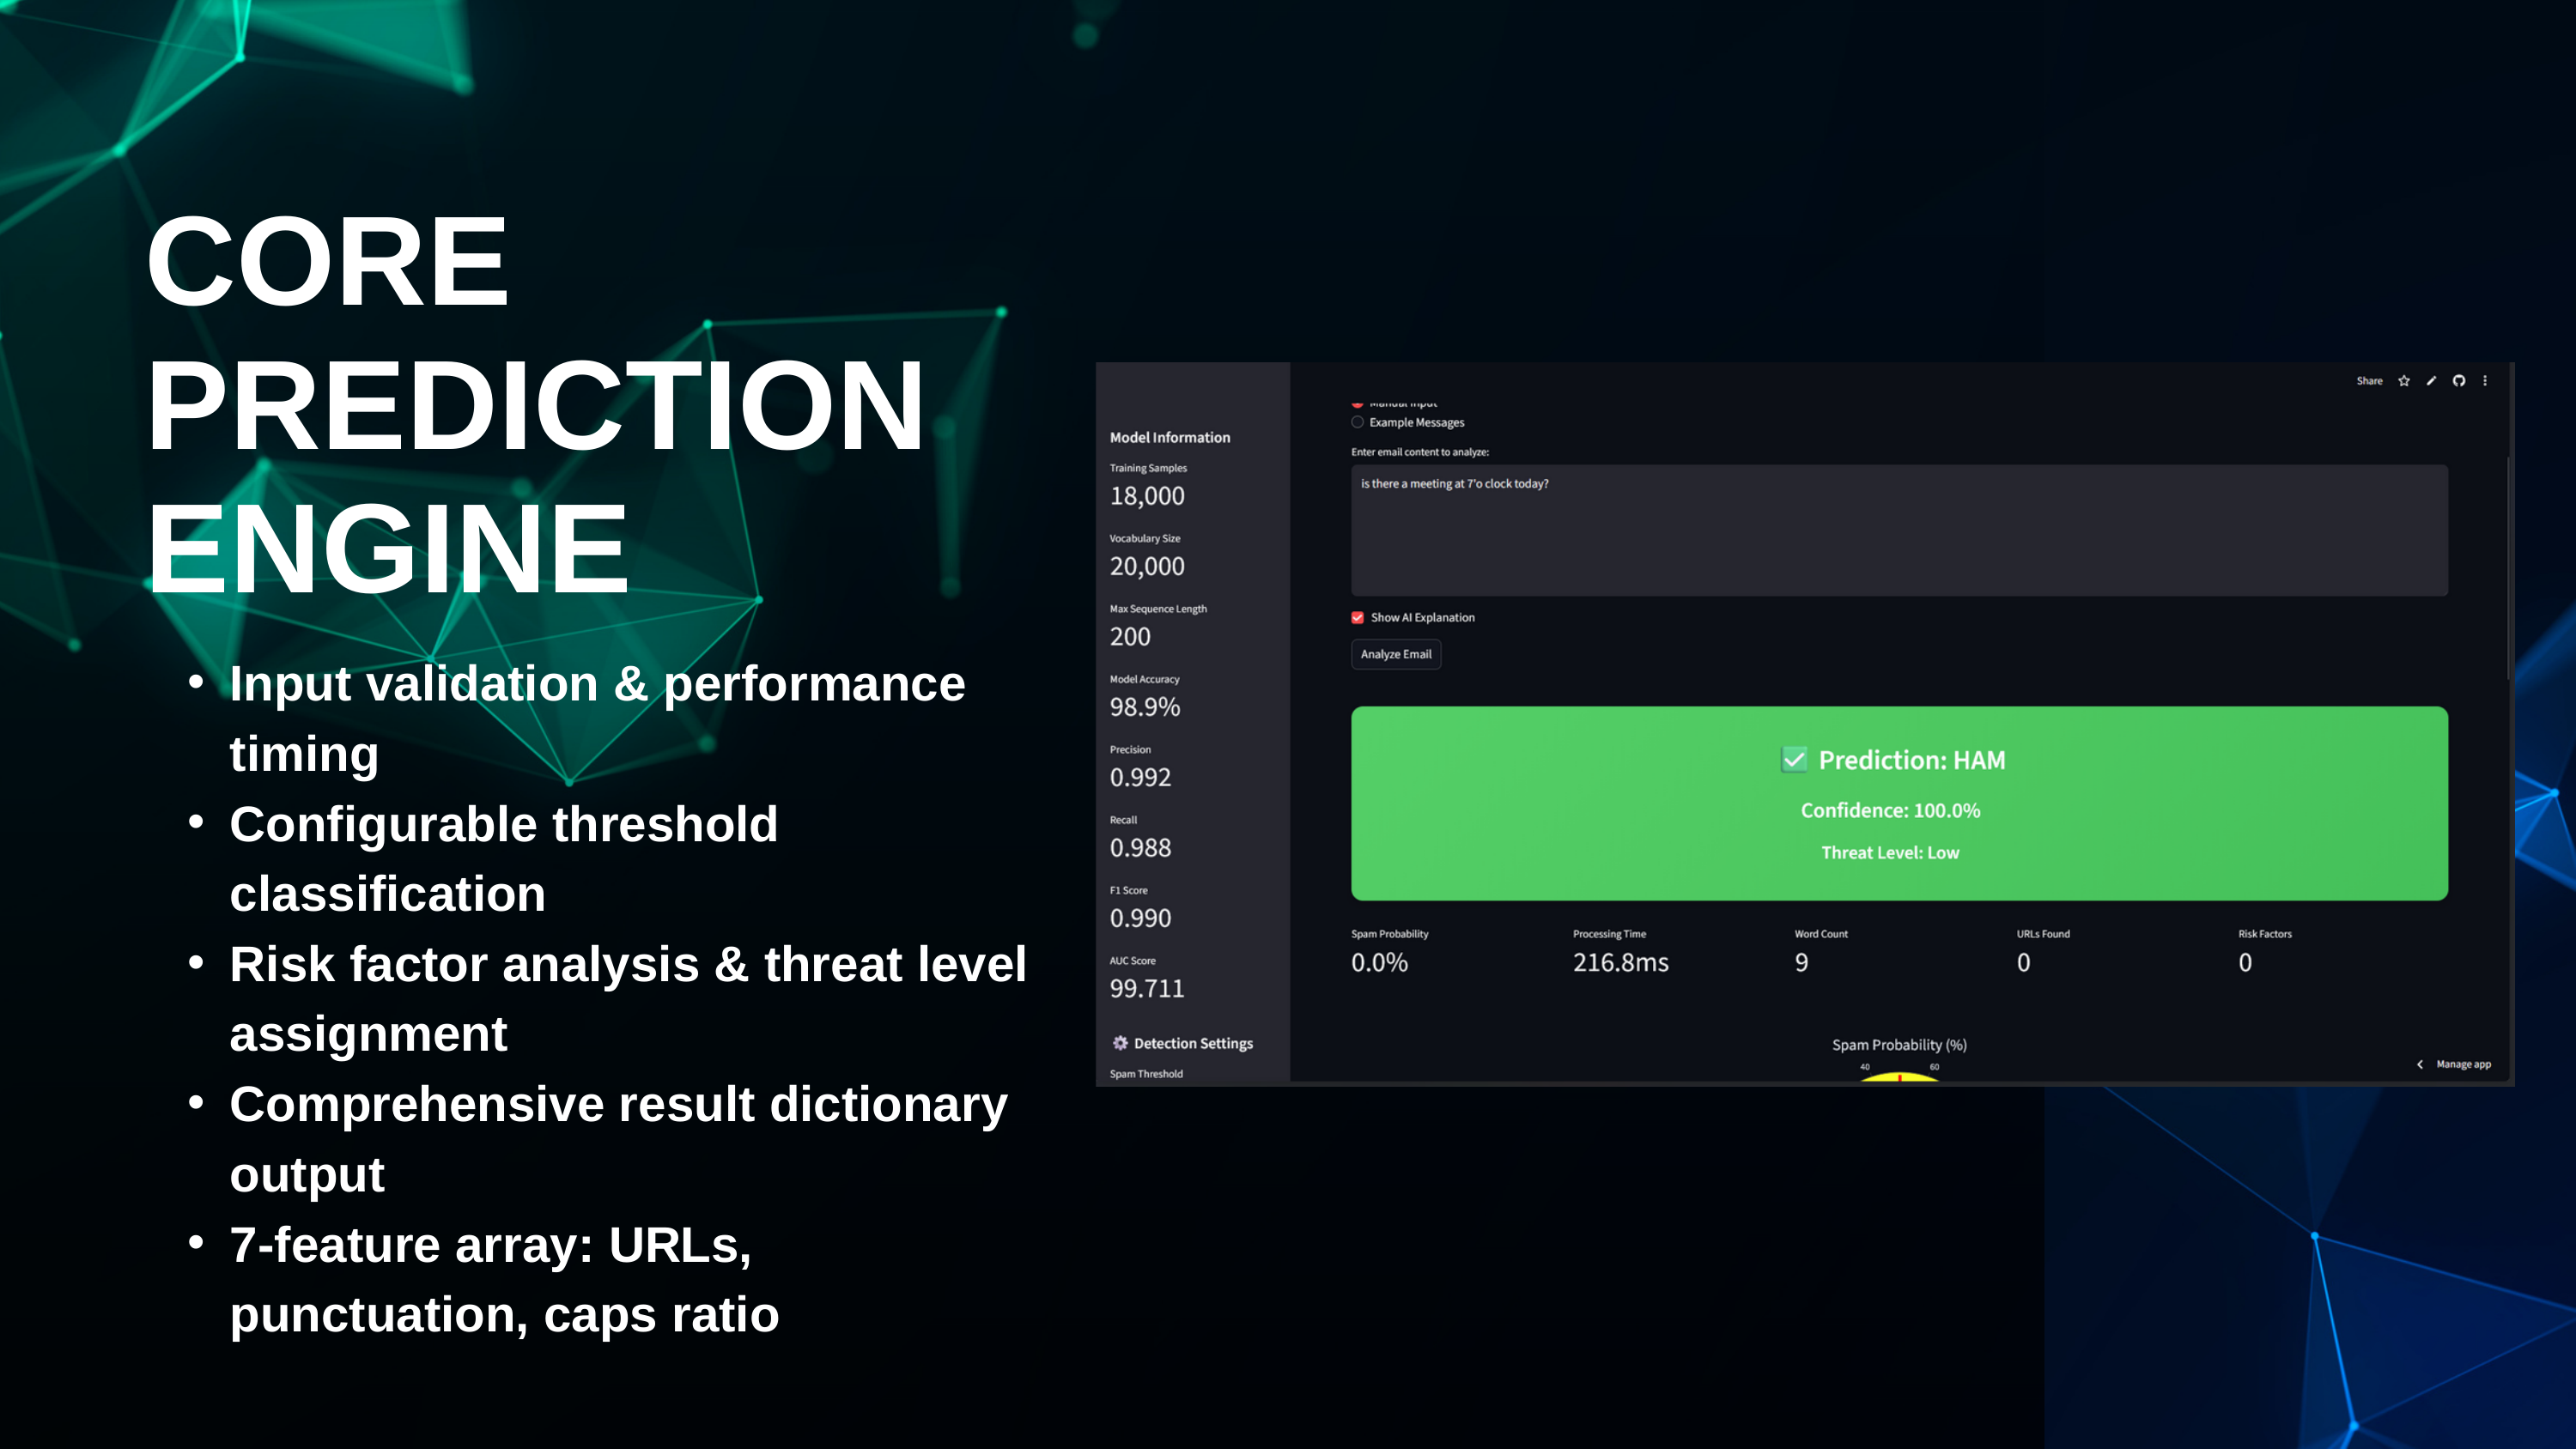

CORE PREDICTION ENGINE
Input validation & performance timing
Configurable threshold classification
Risk factor analysis & threat level assignment
Comprehensive result dictionary output
7-feature array: URLs, punctuation, caps ratio